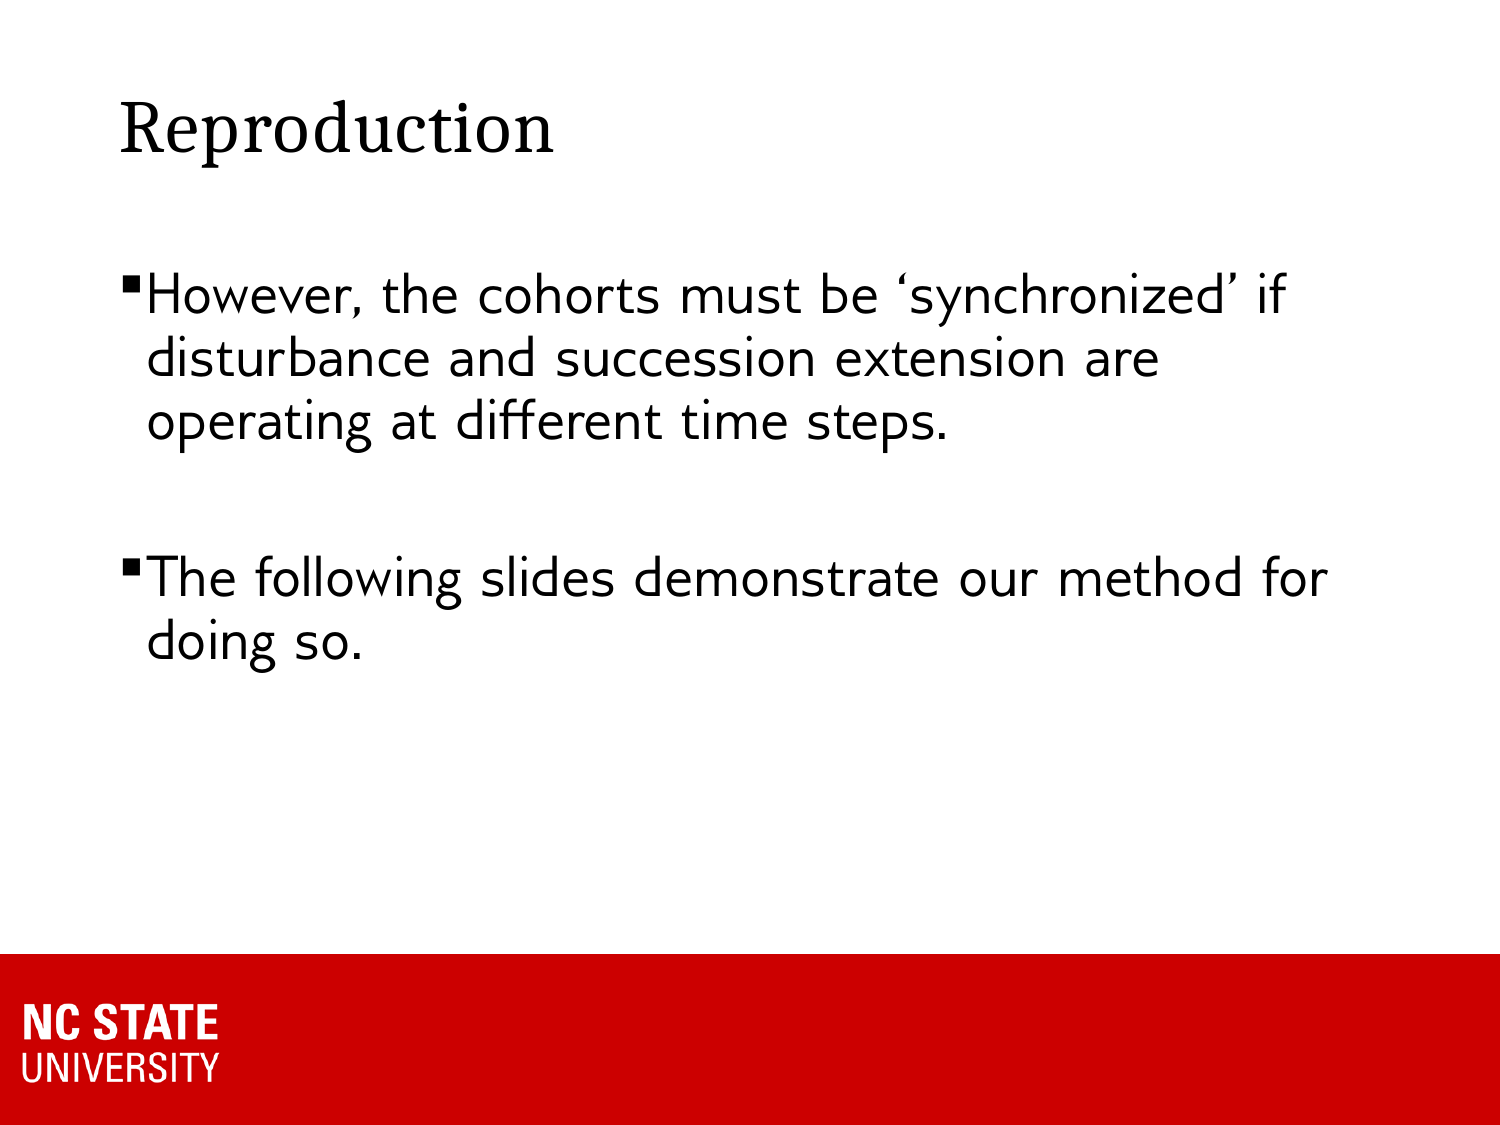

# Reproduction
However, the cohorts must be ‘synchronized’ if disturbance and succession extension are operating at different time steps.

The following slides demonstrate our method for doing so.